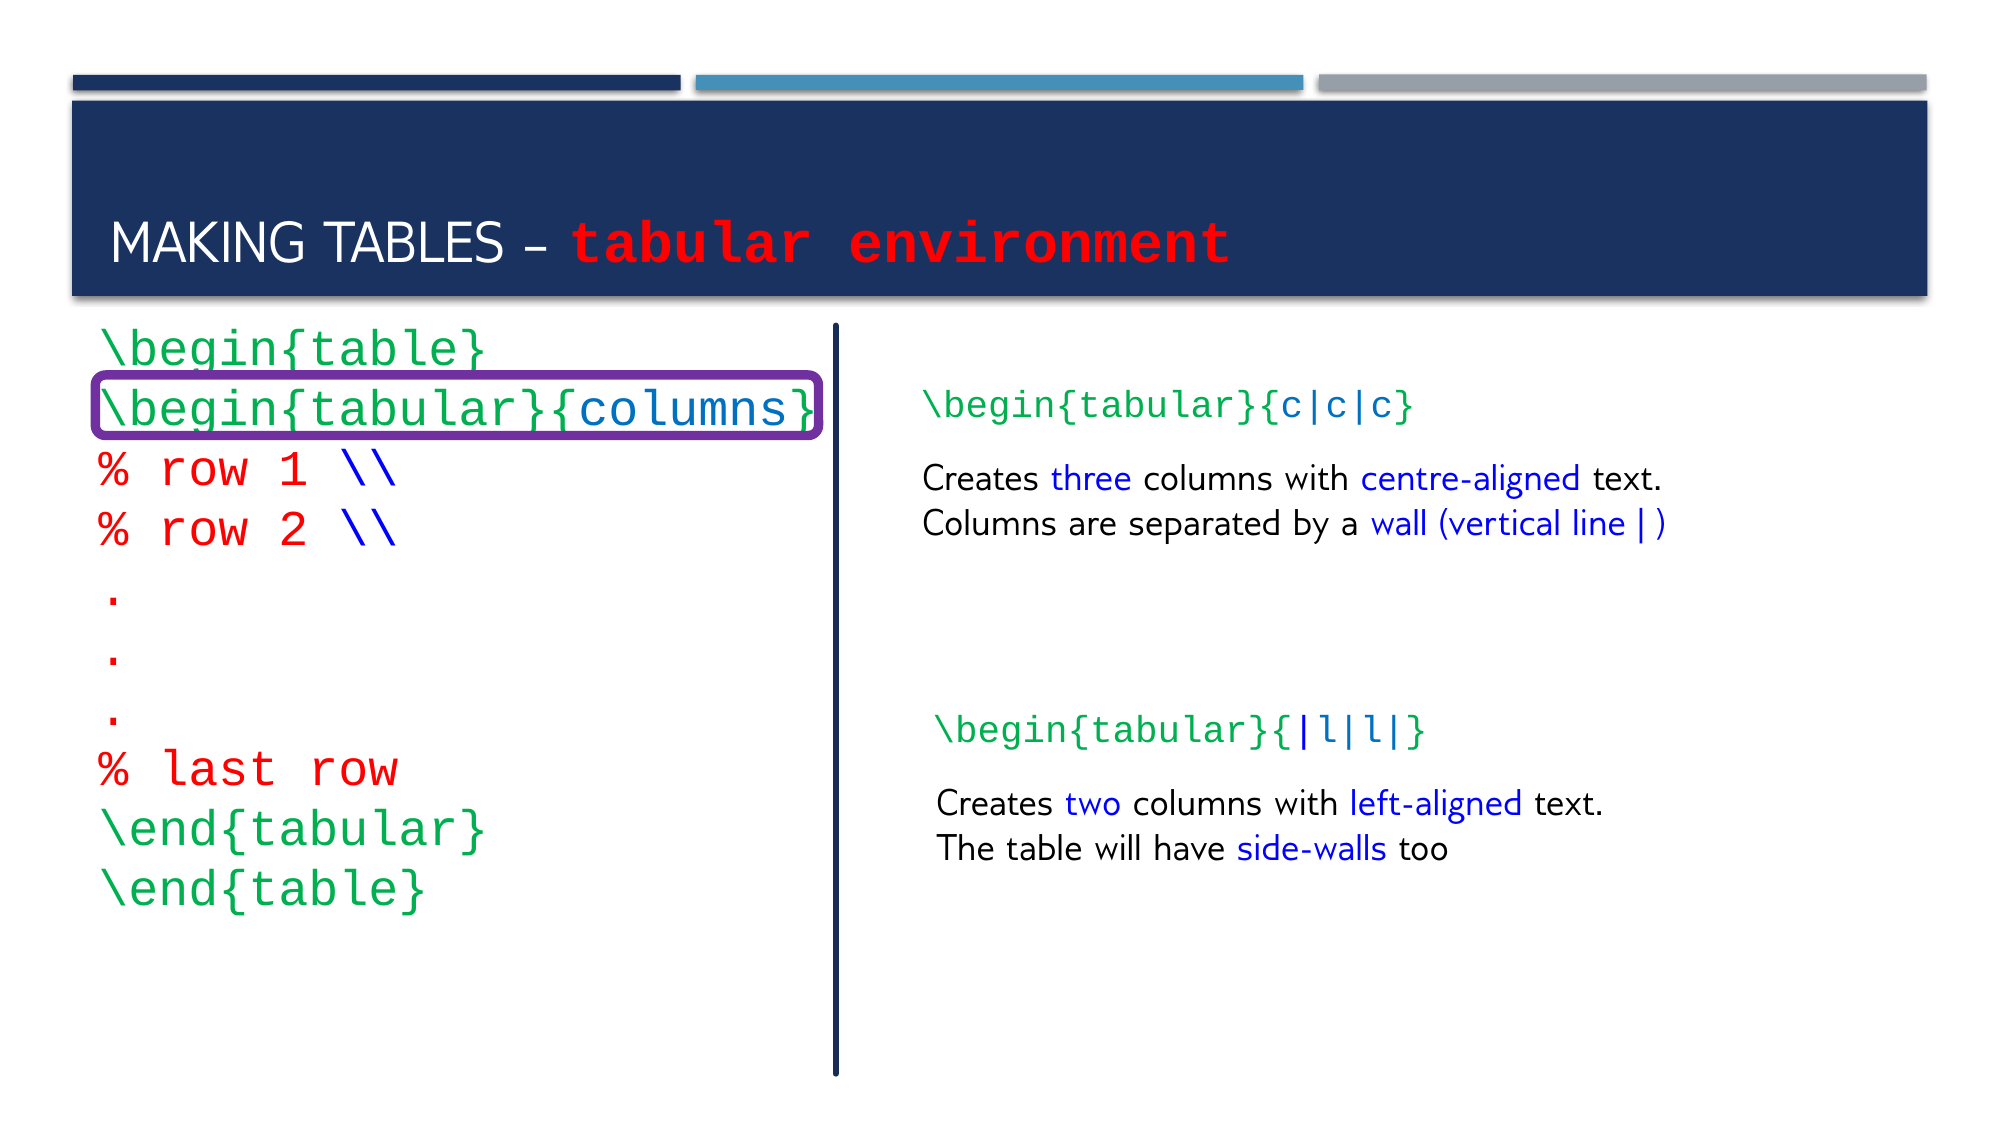

# Making tables – tabular environment
\begin{table}
\begin{tabular}{columns}
% row 1 \\
% row 2 \\
.
.
.
% last row
\end{tabular}
\end{table}
\begin{tabular}{c|c|c}

Creates three columns with centre-aligned text.
Columns are separated by a wall (vertical line | )
\begin{tabular}{|l|l|}
Creates two columns with left-aligned text.
The table will have side-walls too